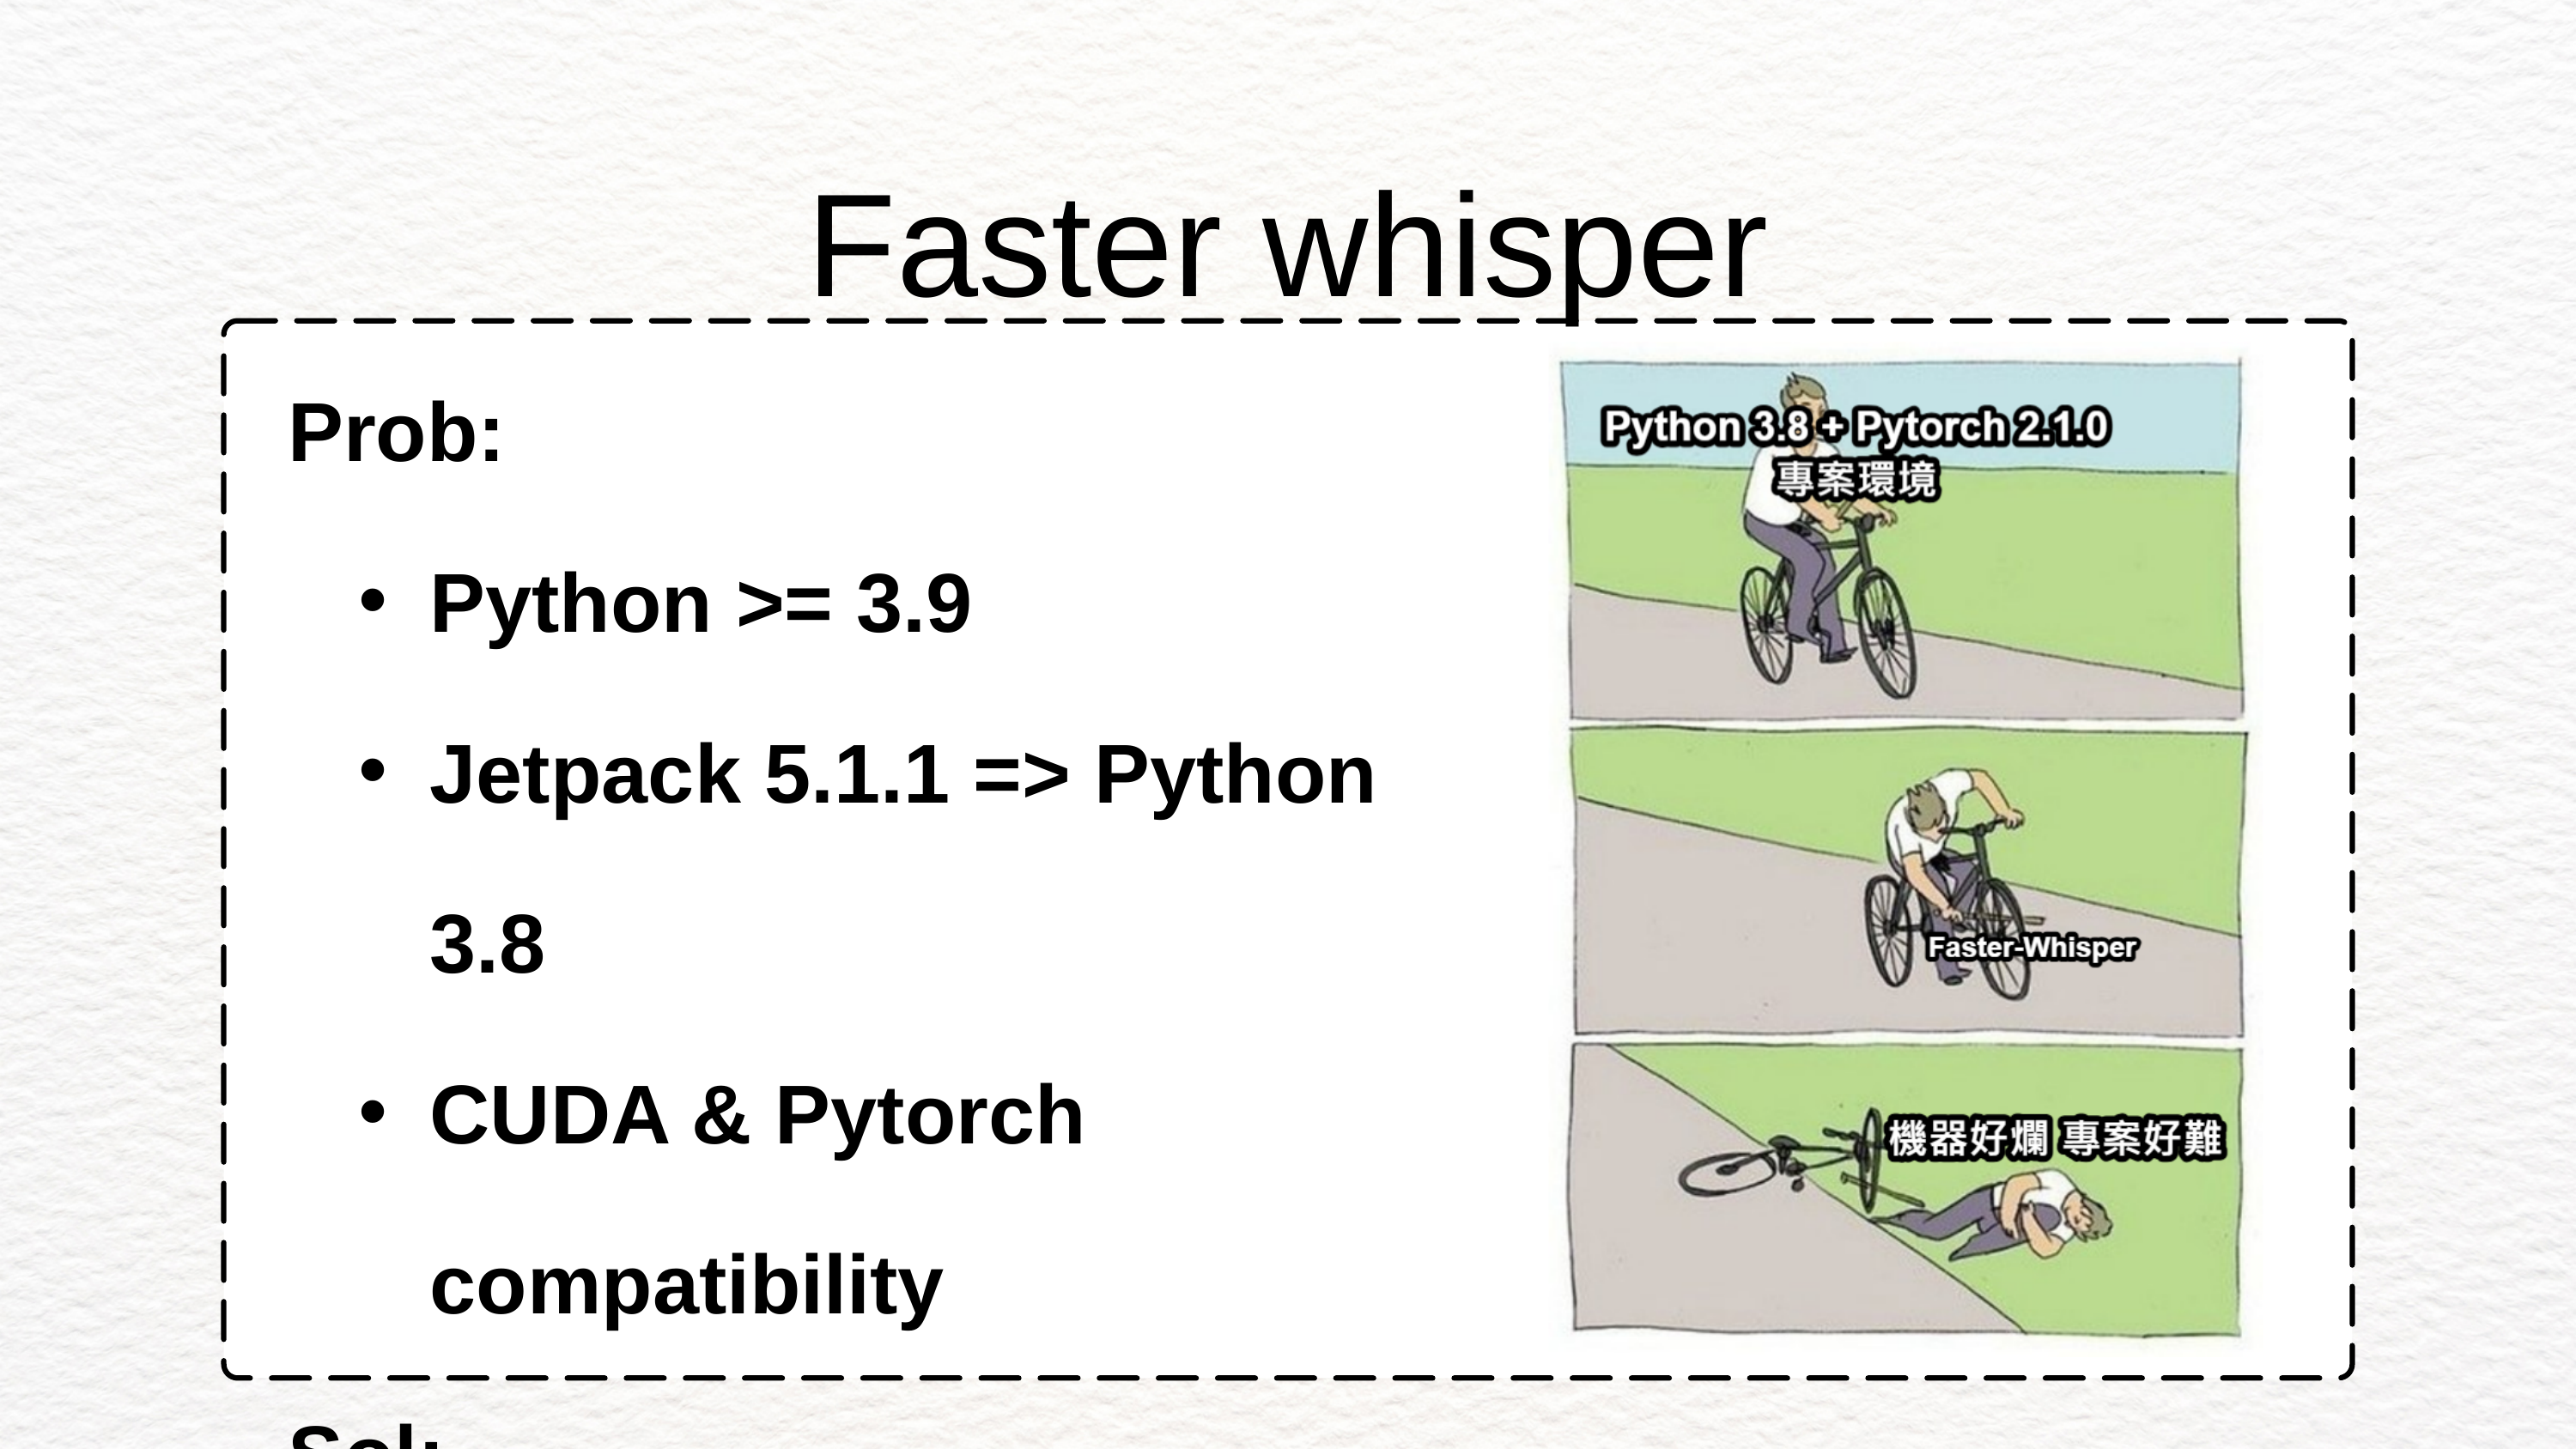

Faster whisper
Prob:
Python >= 3.9
Jetpack 5.1.1 => Python 3.8
CUDA & Pytorch compatibility
Sol:
Downgrade Tokenizer